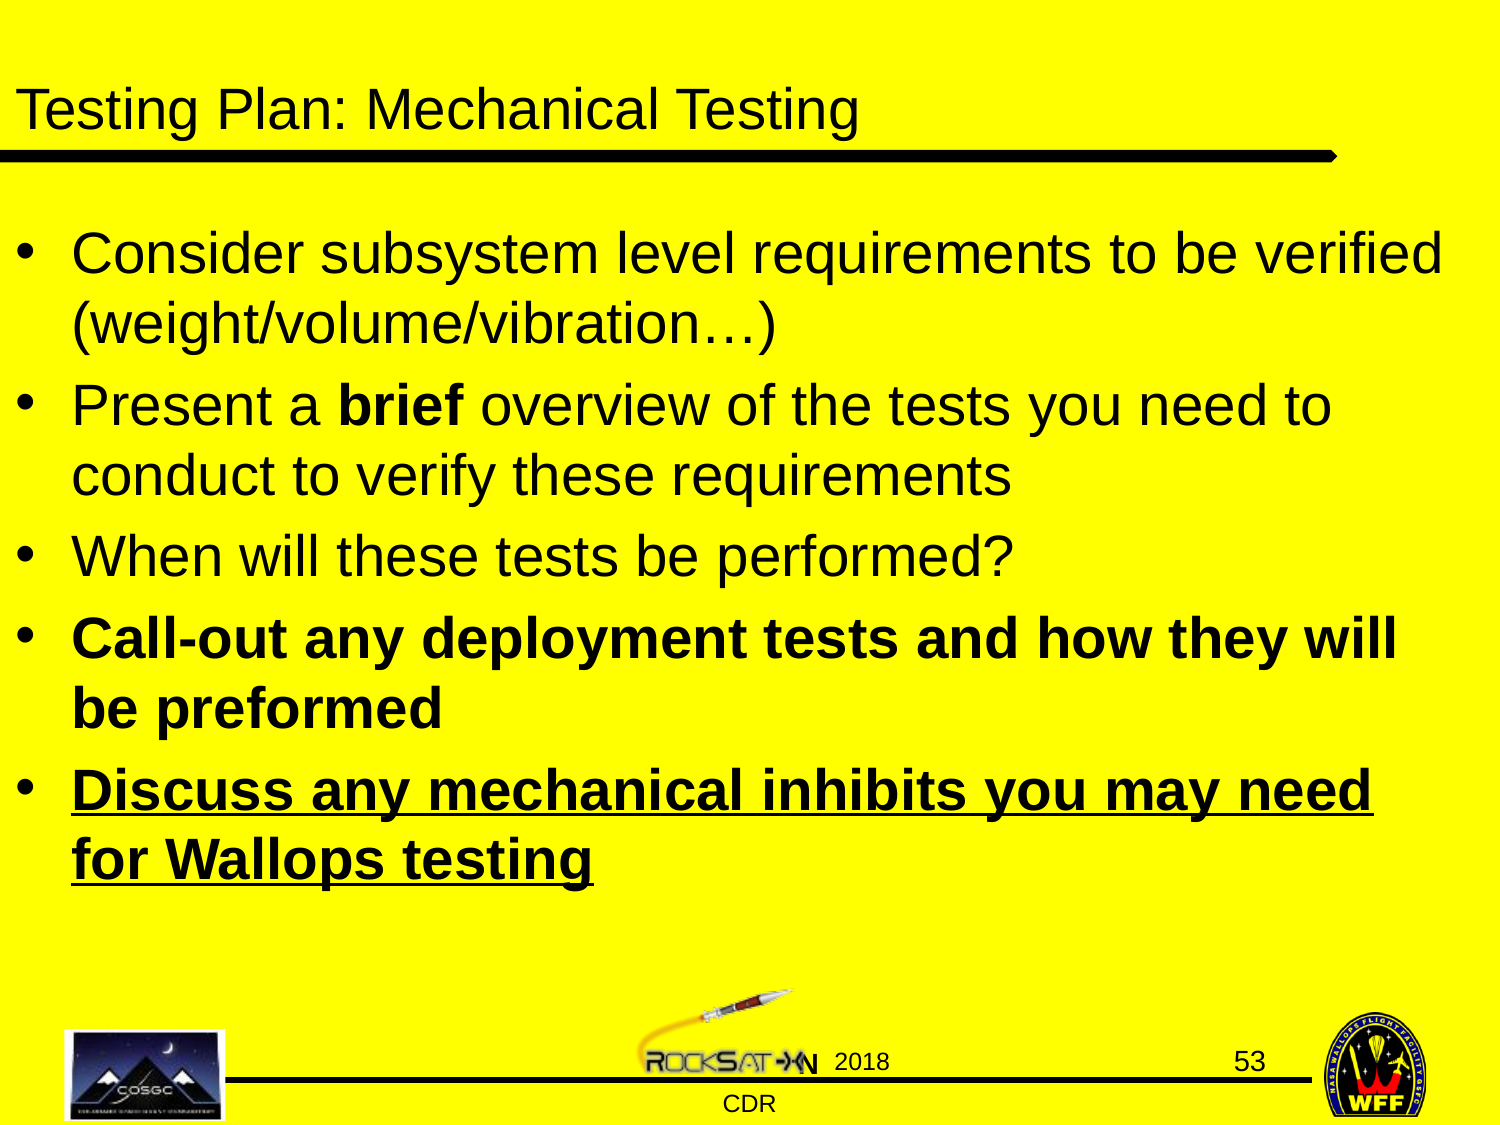

# Testing Plan: Mechanical Testing
Consider subsystem level requirements to be verified (weight/volume/vibration…)
Present a brief overview of the tests you need to conduct to verify these requirements
When will these tests be performed?
Call-out any deployment tests and how they will be preformed
Discuss any mechanical inhibits you may need for Wallops testing

53